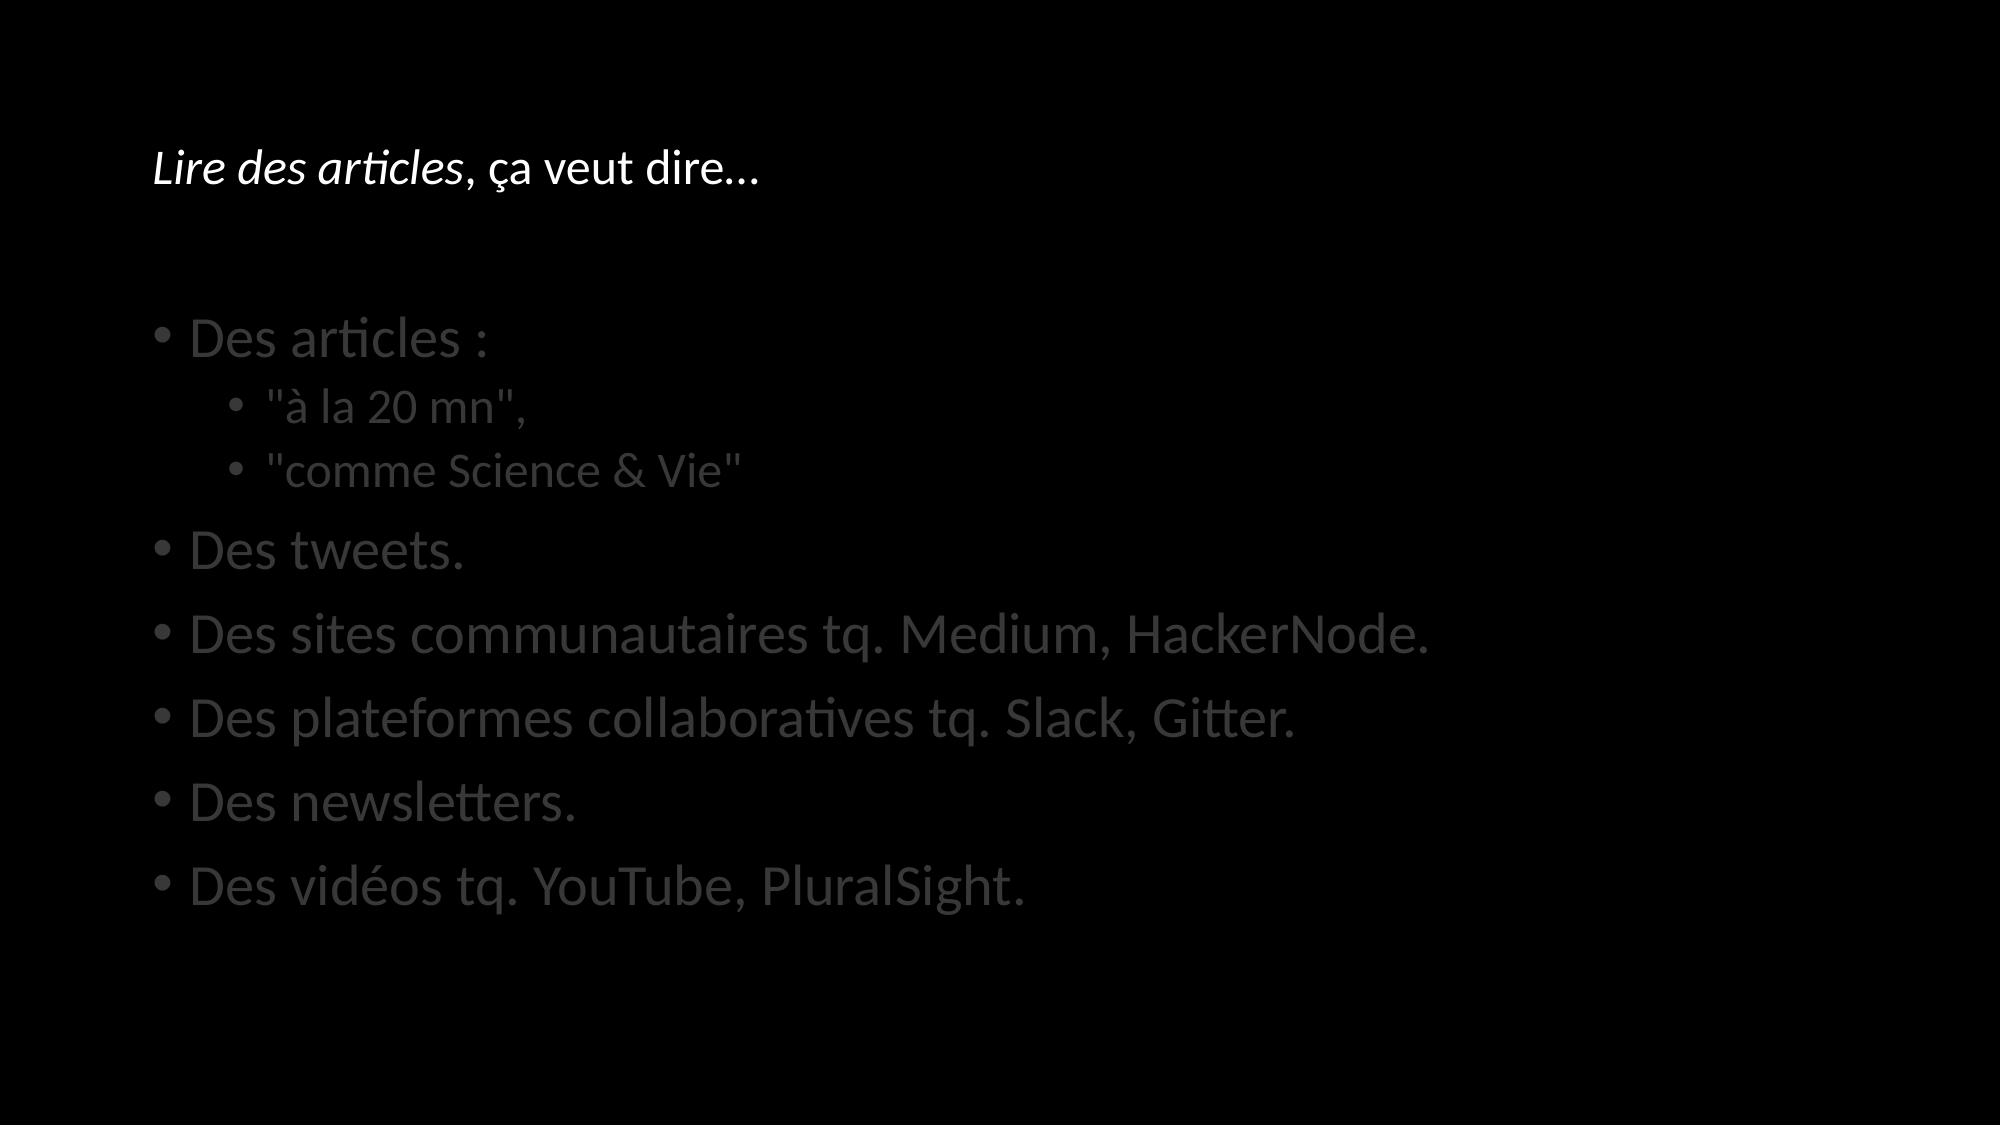

# Lire des articles, ça veut dire…
Des articles :
"à la 20 mn",
"comme Science & Vie"
Des tweets.
Des sites communautaires tq. Medium, HackerNode.
Des plateformes collaboratives tq. Slack, Gitter.
Des newsletters.
Des vidéos tq. YouTube, PluralSight.